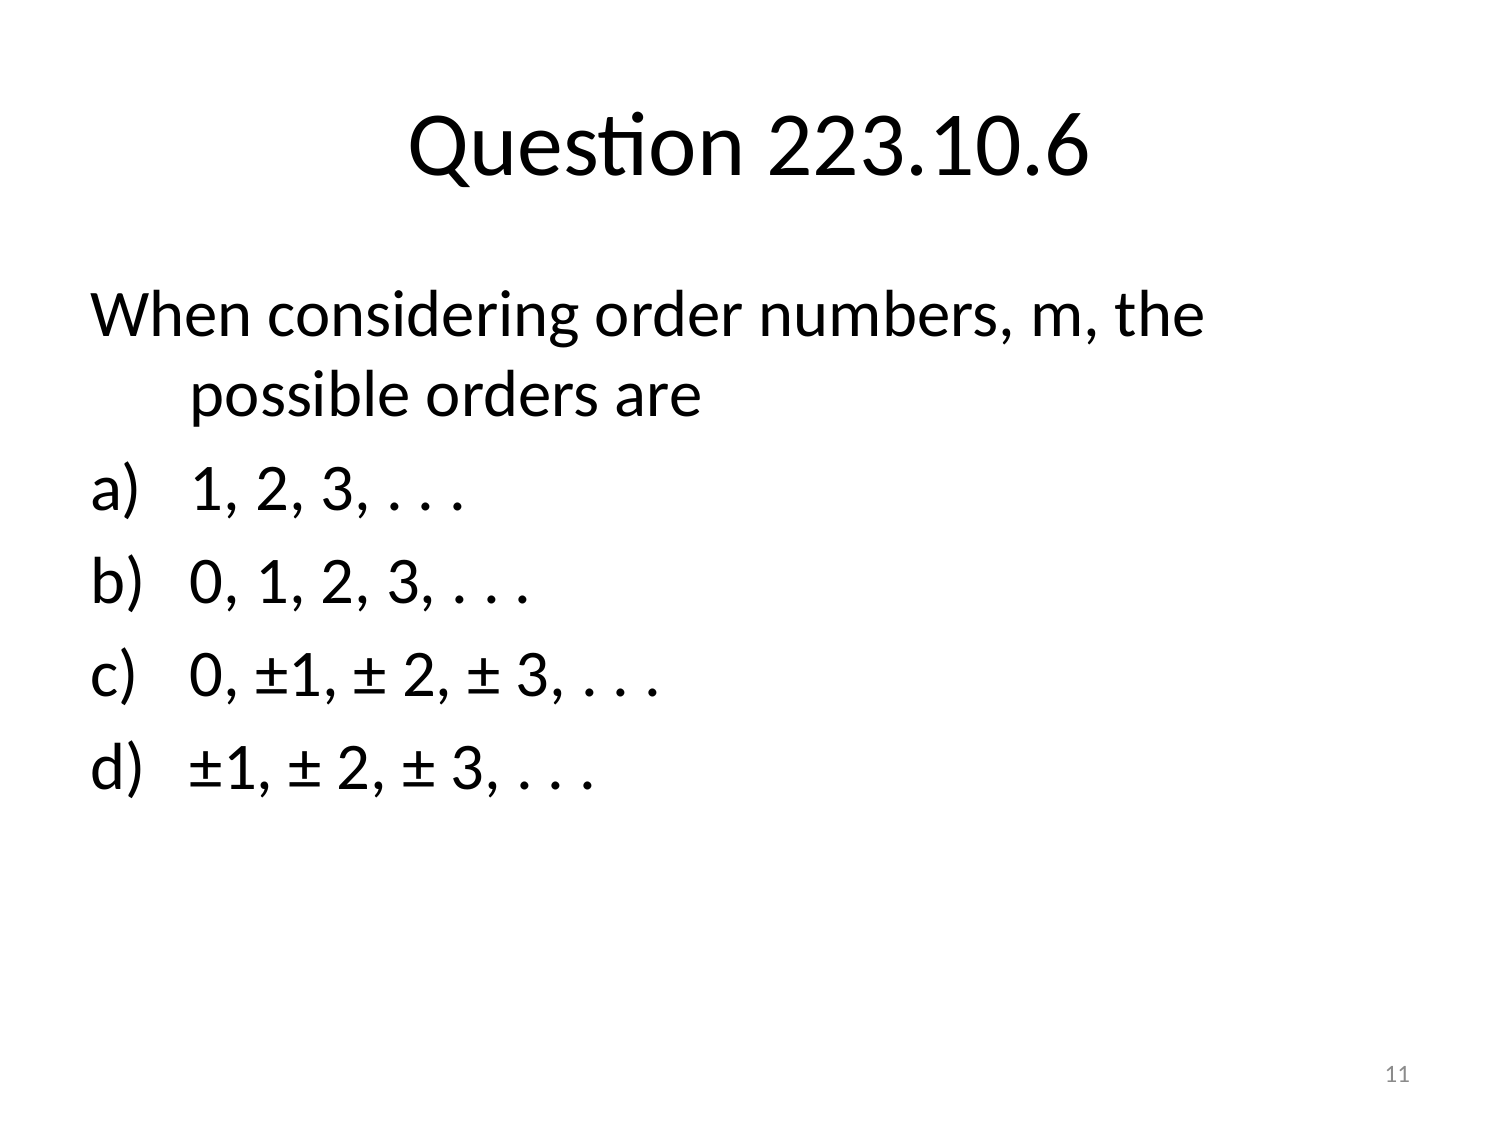

# Question 223.10.6
When considering order numbers, m, the possible orders are
1, 2, 3, . . .
0, 1, 2, 3, . . .
0, ±1, ± 2, ± 3, . . .
±1, ± 2, ± 3, . . .

11